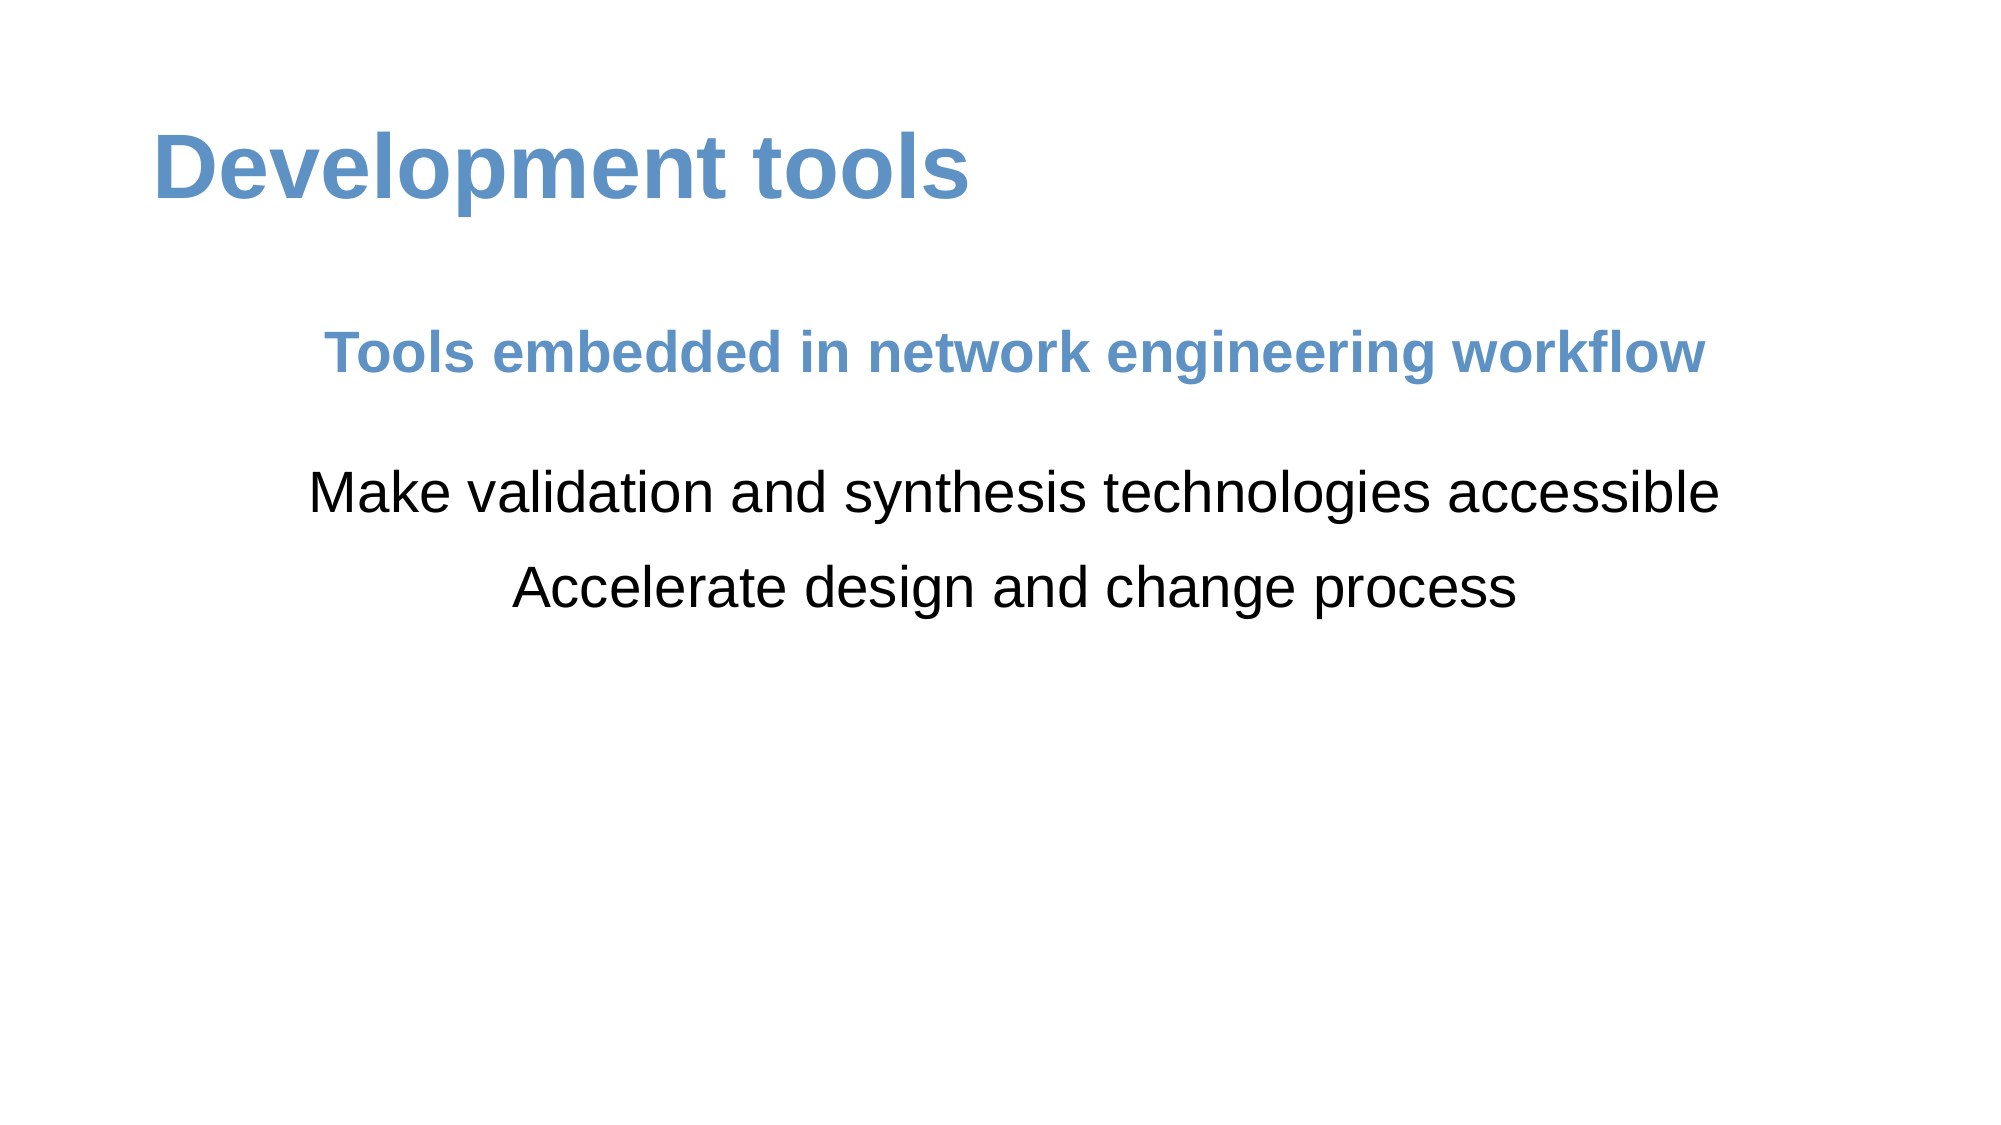

# Development tools
Tools embedded in network engineering workflow

Make validation and synthesis technologies accessible

Accelerate design and change process